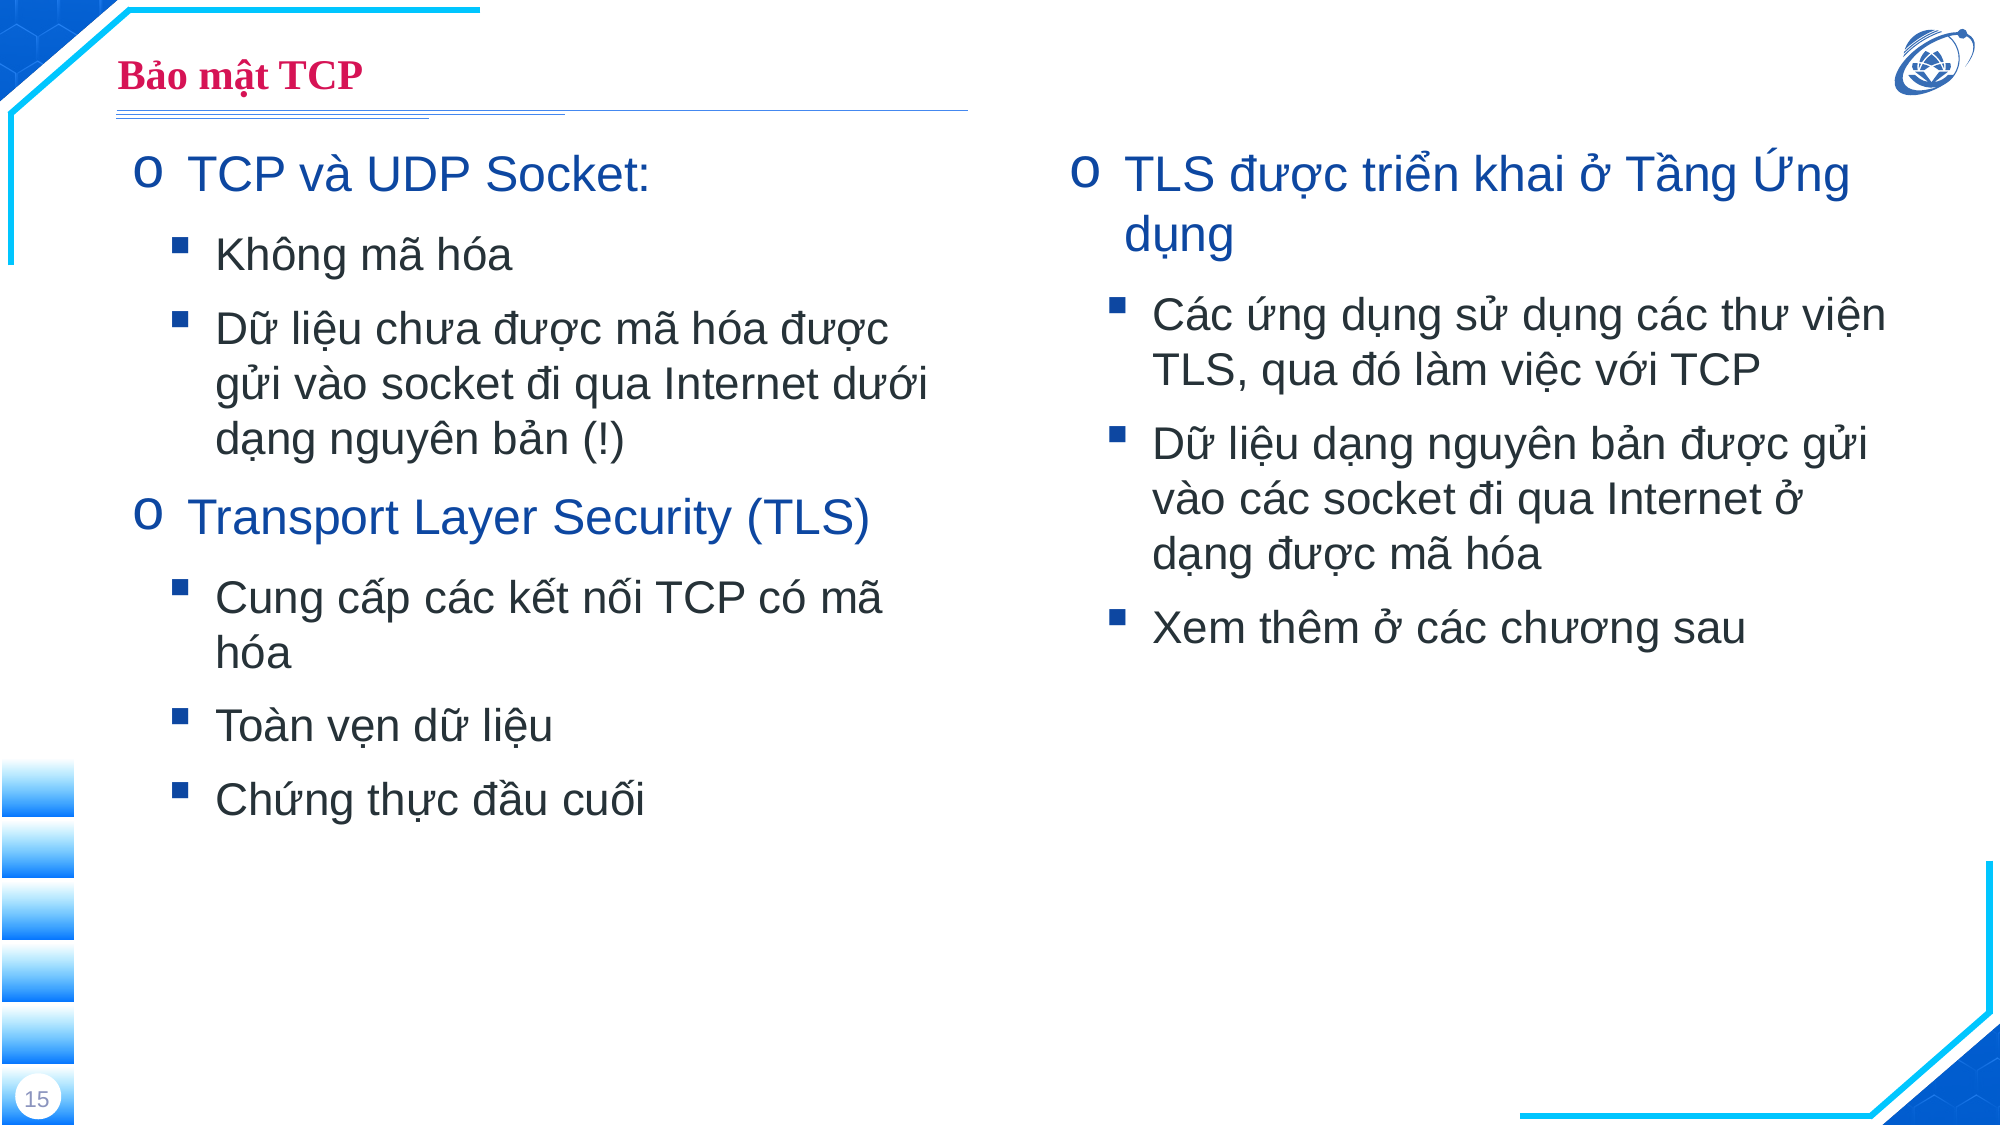

# Bảo mật TCP
TCP và UDP Socket:
Không mã hóa
Dữ liệu chưa được mã hóa được gửi vào socket đi qua Internet dưới dạng nguyên bản (!)
Transport Layer Security (TLS)
Cung cấp các kết nối TCP có mã hóa
Toàn vẹn dữ liệu
Chứng thực đầu cuối
TLS được triển khai ở Tầng Ứng dụng
Các ứng dụng sử dụng các thư viện TLS, qua đó làm việc với TCP
Dữ liệu dạng nguyên bản được gửi vào các socket đi qua Internet ở dạng được mã hóa
Xem thêm ở các chương sau
15